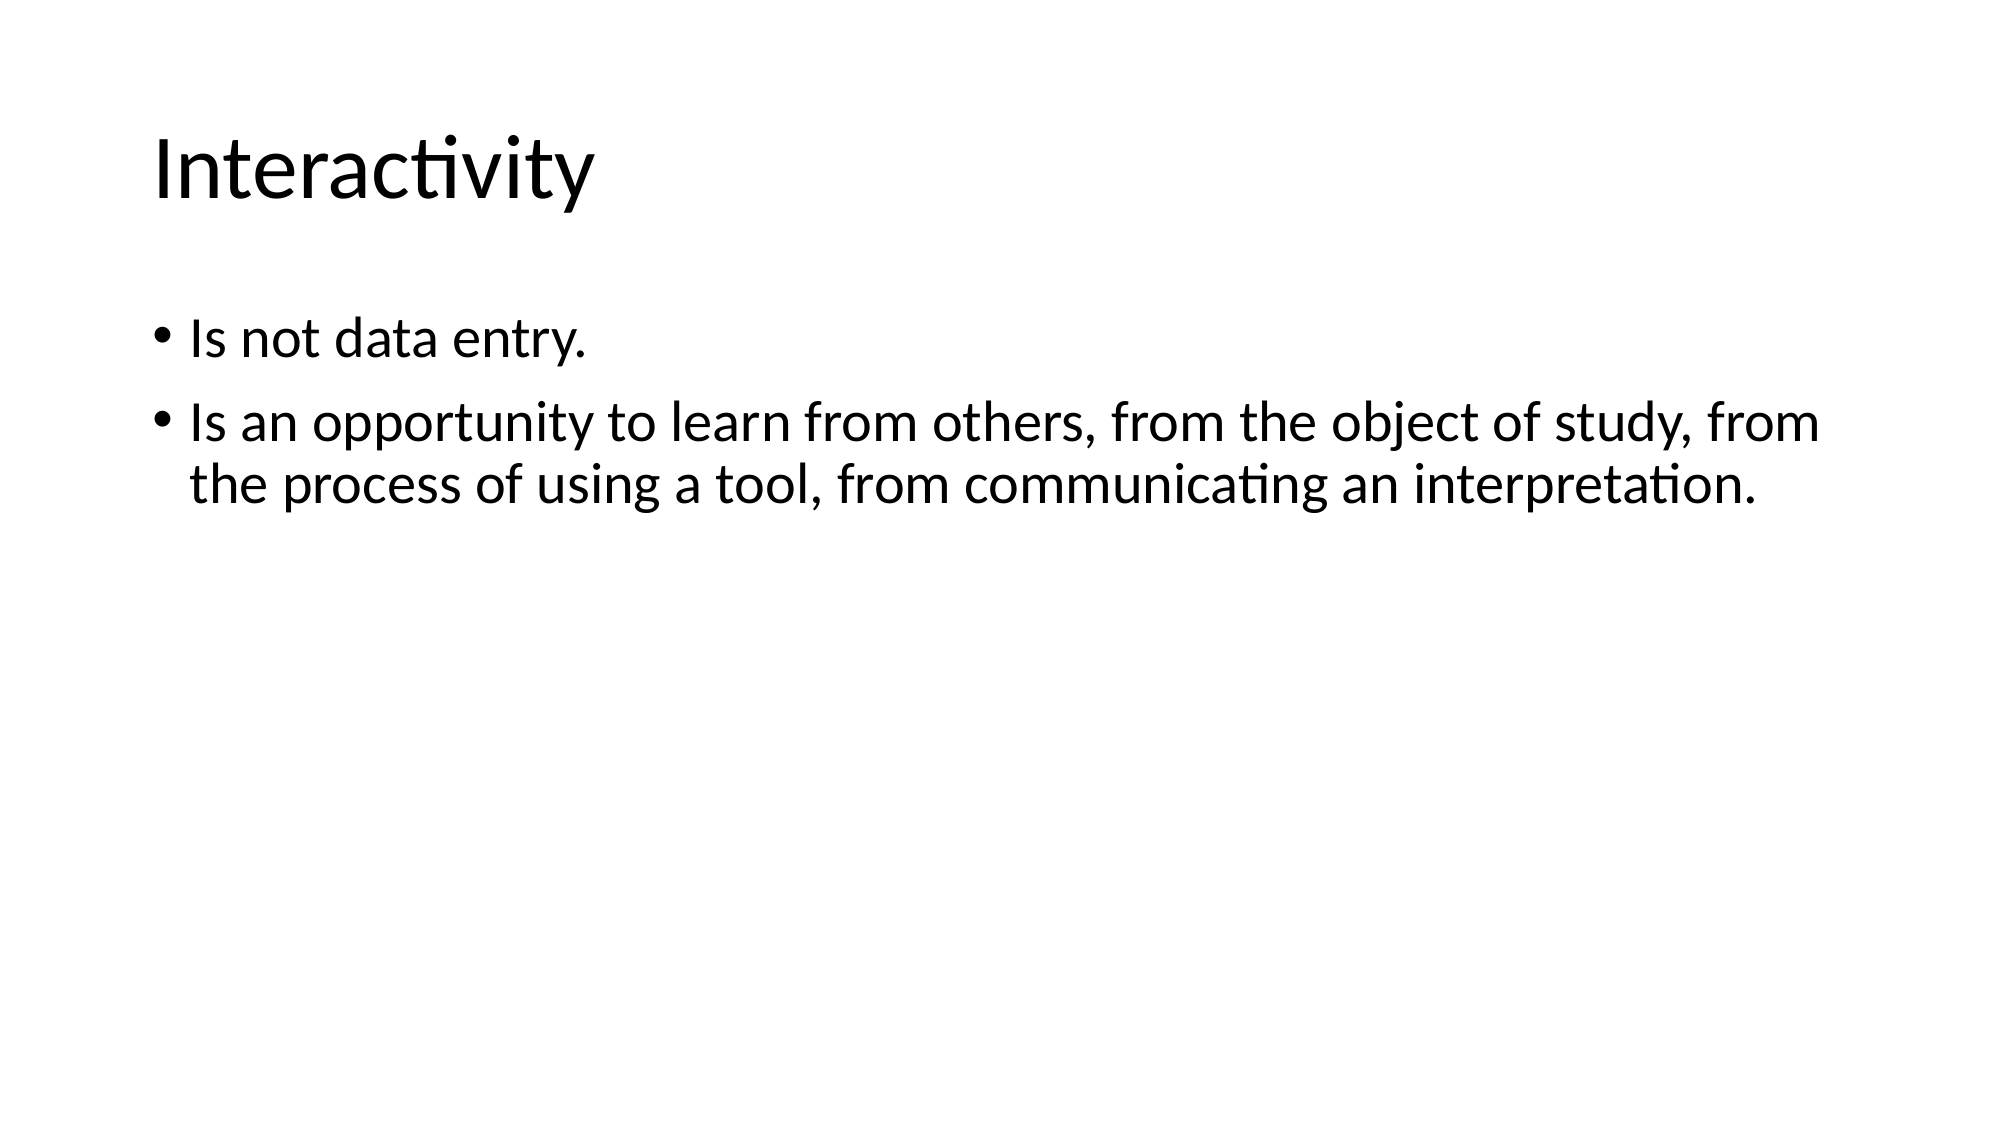

# Interactivity
Is not data entry.
Is an opportunity to learn from others, from the object of study, from the process of using a tool, from communicating an interpretation.